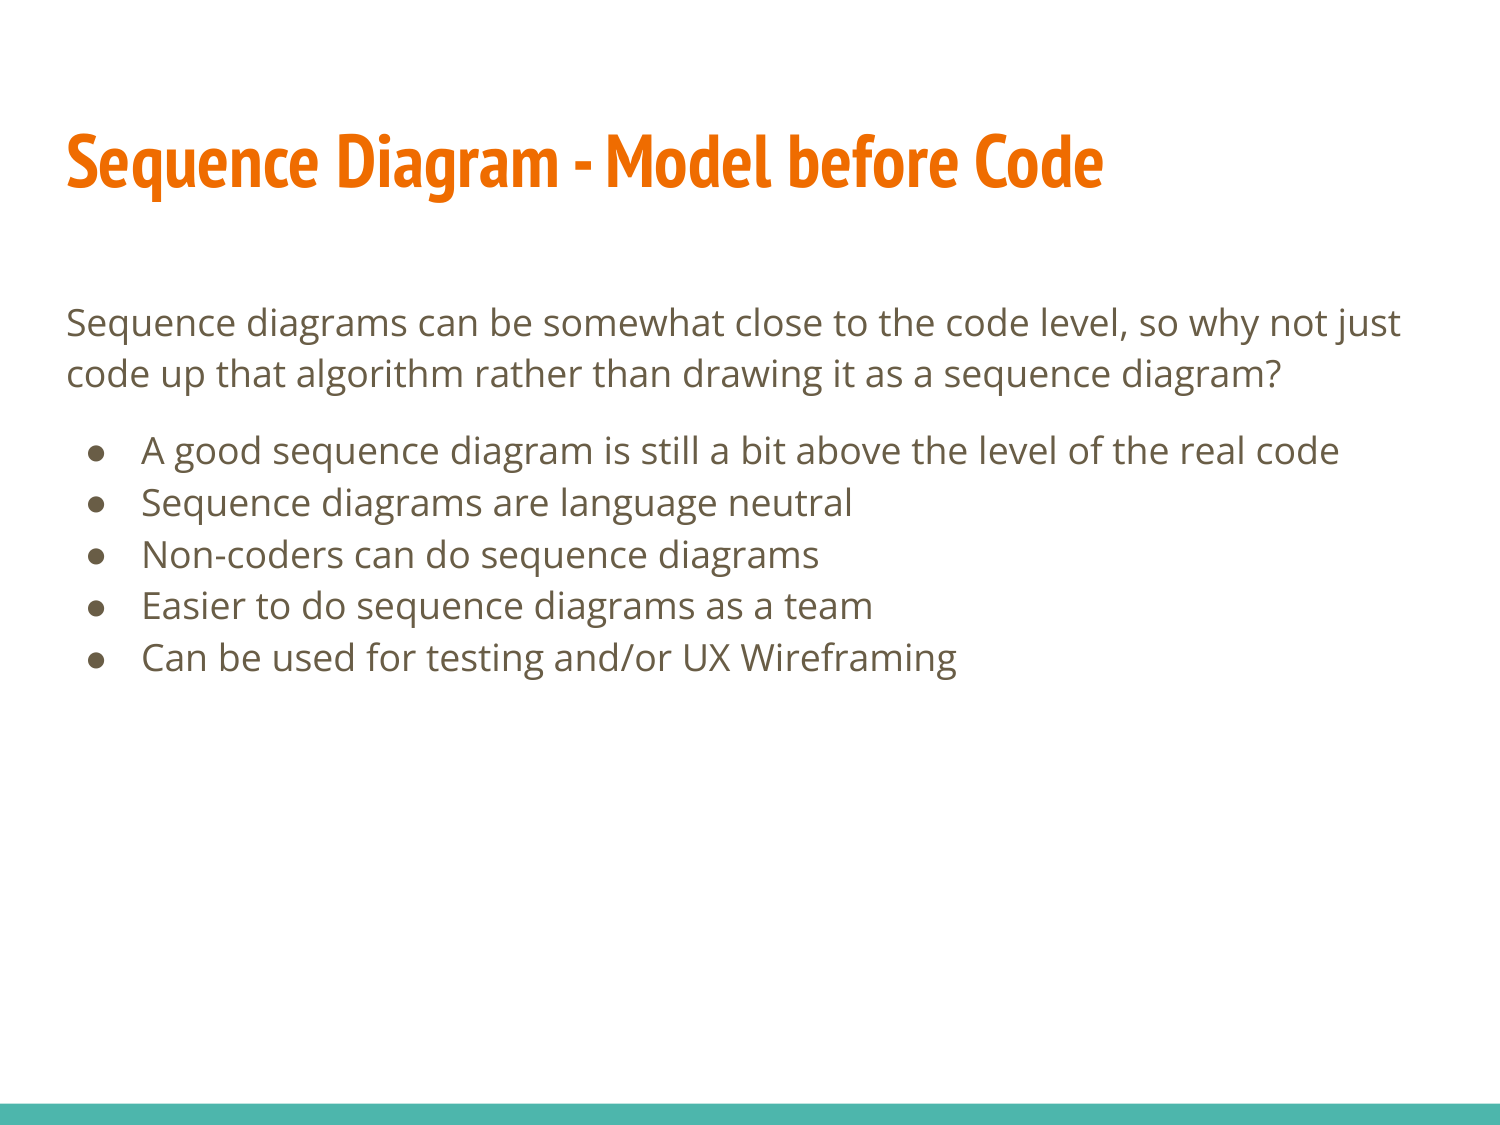

# Sequence Diagram - Model before Code
Sequence diagrams can be somewhat close to the code level, so why not just code up that algorithm rather than drawing it as a sequence diagram?
A good sequence diagram is still a bit above the level of the real code
Sequence diagrams are language neutral
Non-coders can do sequence diagrams
Easier to do sequence diagrams as a team
Can be used for testing and/or UX Wireframing